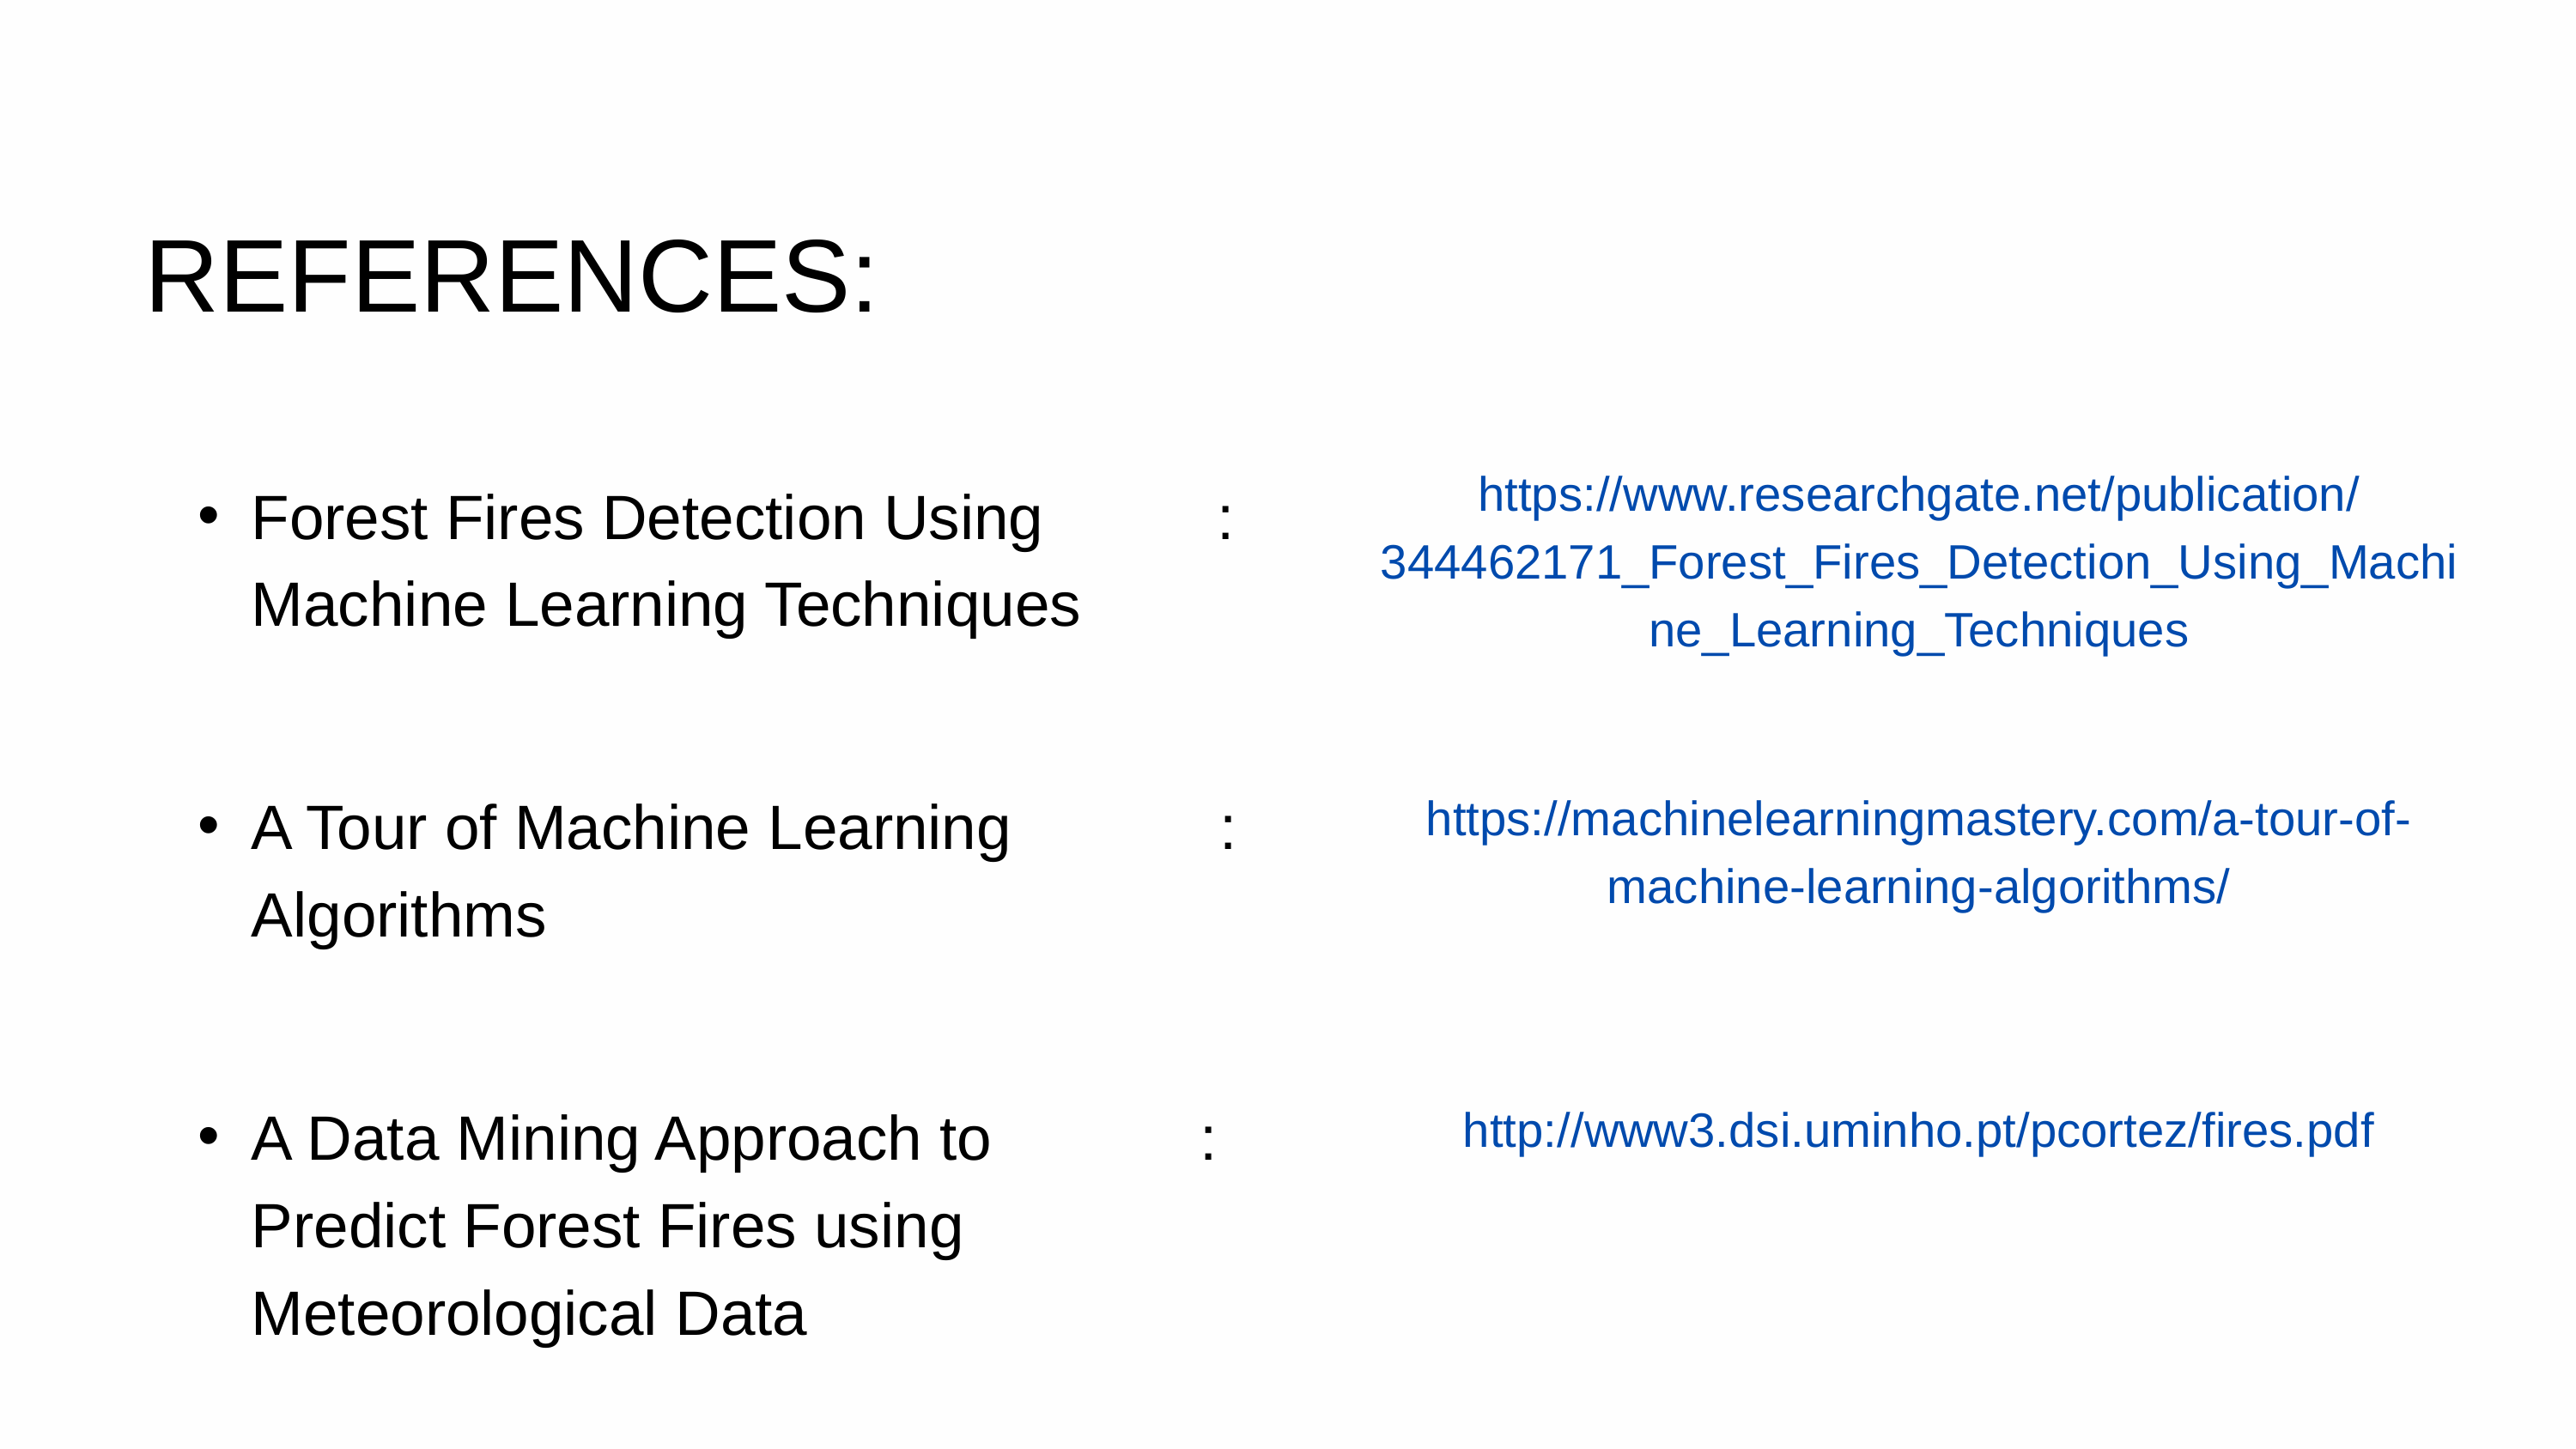

REFERENCES:
https://www.researchgate.net/publication/344462171_Forest_Fires_Detection_Using_Machine_Learning_Techniques
Forest Fires Detection Using          : Machine Learning Techniques
A Tour of Machine Learning            : Algorithms
https://machinelearningmastery.com/a-tour-of-machine-learning-algorithms/
A Data Mining Approach to            : Predict Forest Fires using Meteorological Data
http://www3.dsi.uminho.pt/pcortez/fires.pdf